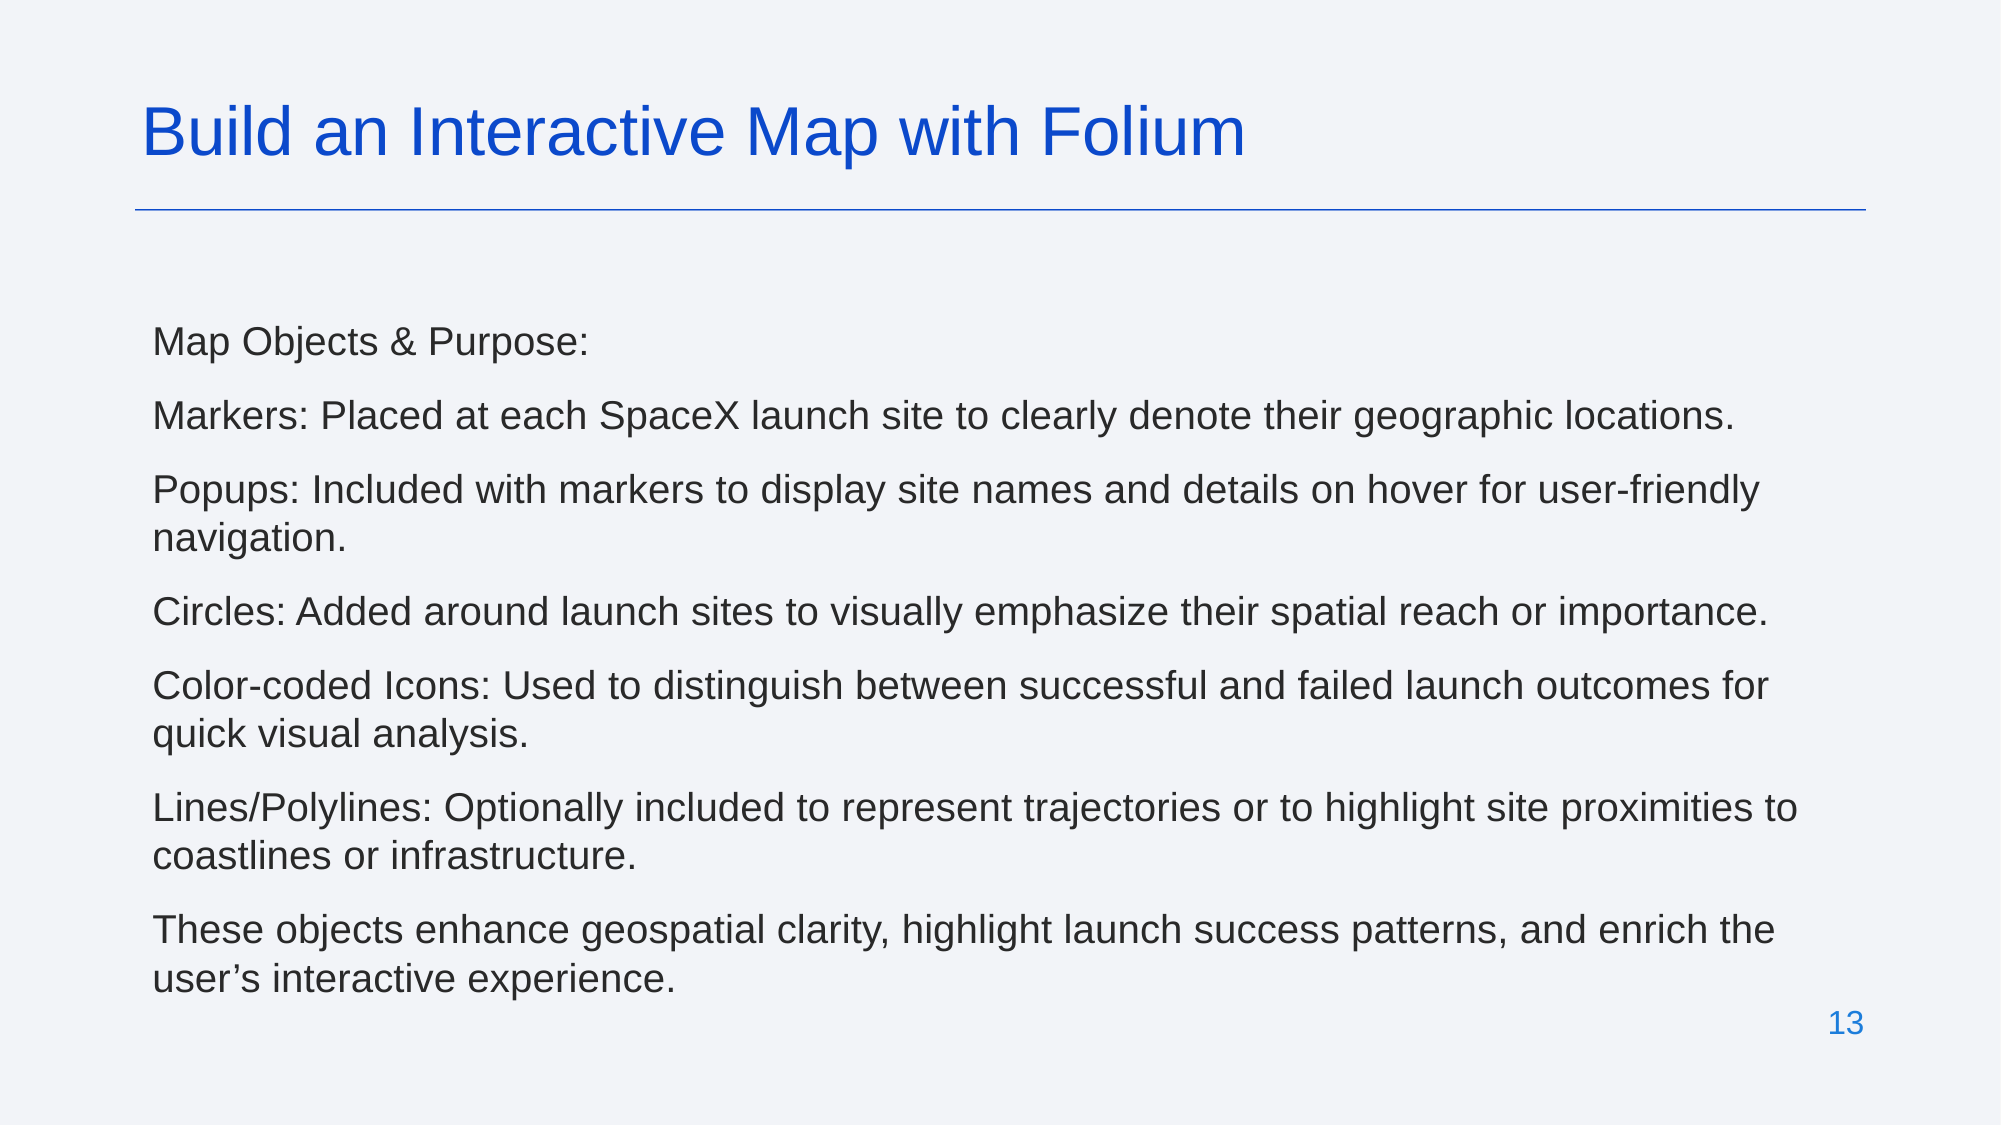

Build an Interactive Map with Folium
Map Objects & Purpose:
Markers: Placed at each SpaceX launch site to clearly denote their geographic locations.
Popups: Included with markers to display site names and details on hover for user-friendly navigation.
Circles: Added around launch sites to visually emphasize their spatial reach or importance.
Color-coded Icons: Used to distinguish between successful and failed launch outcomes for quick visual analysis.
Lines/Polylines: Optionally included to represent trajectories or to highlight site proximities to coastlines or infrastructure.
These objects enhance geospatial clarity, highlight launch success patterns, and enrich the user’s interactive experience.

13